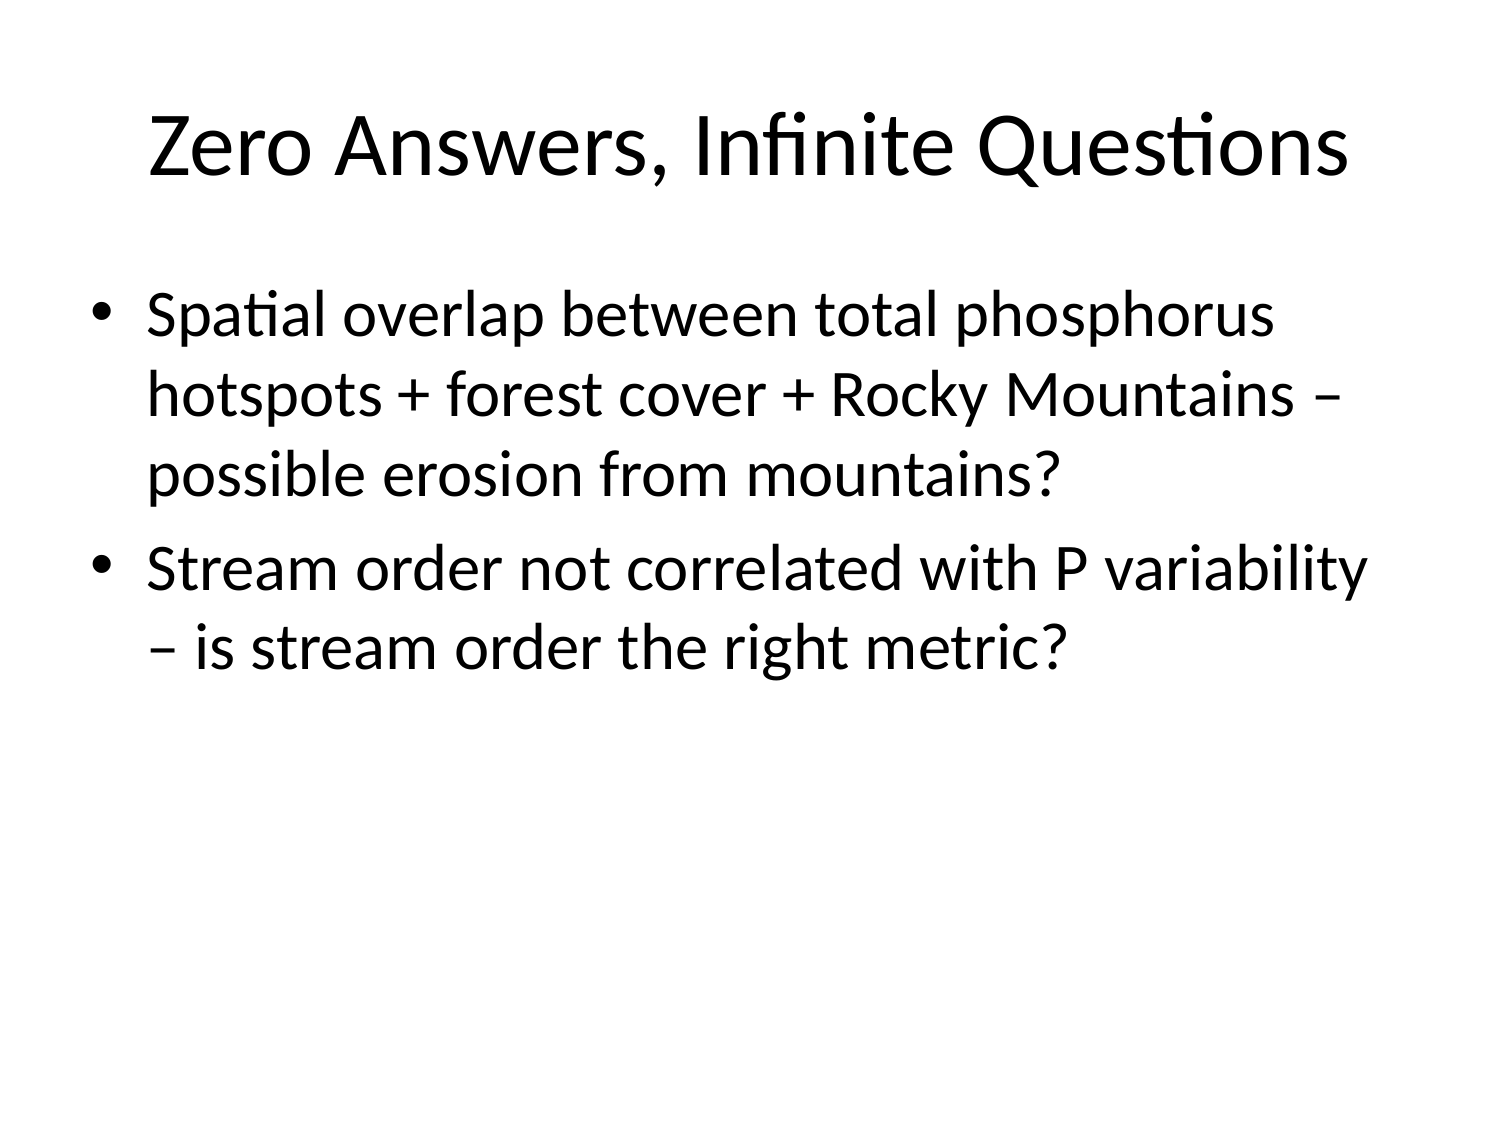

# Zero Answers, Infinite Questions
Spatial overlap between total phosphorus hotspots + forest cover + Rocky Mountains – possible erosion from mountains?
Stream order not correlated with P variability – is stream order the right metric?